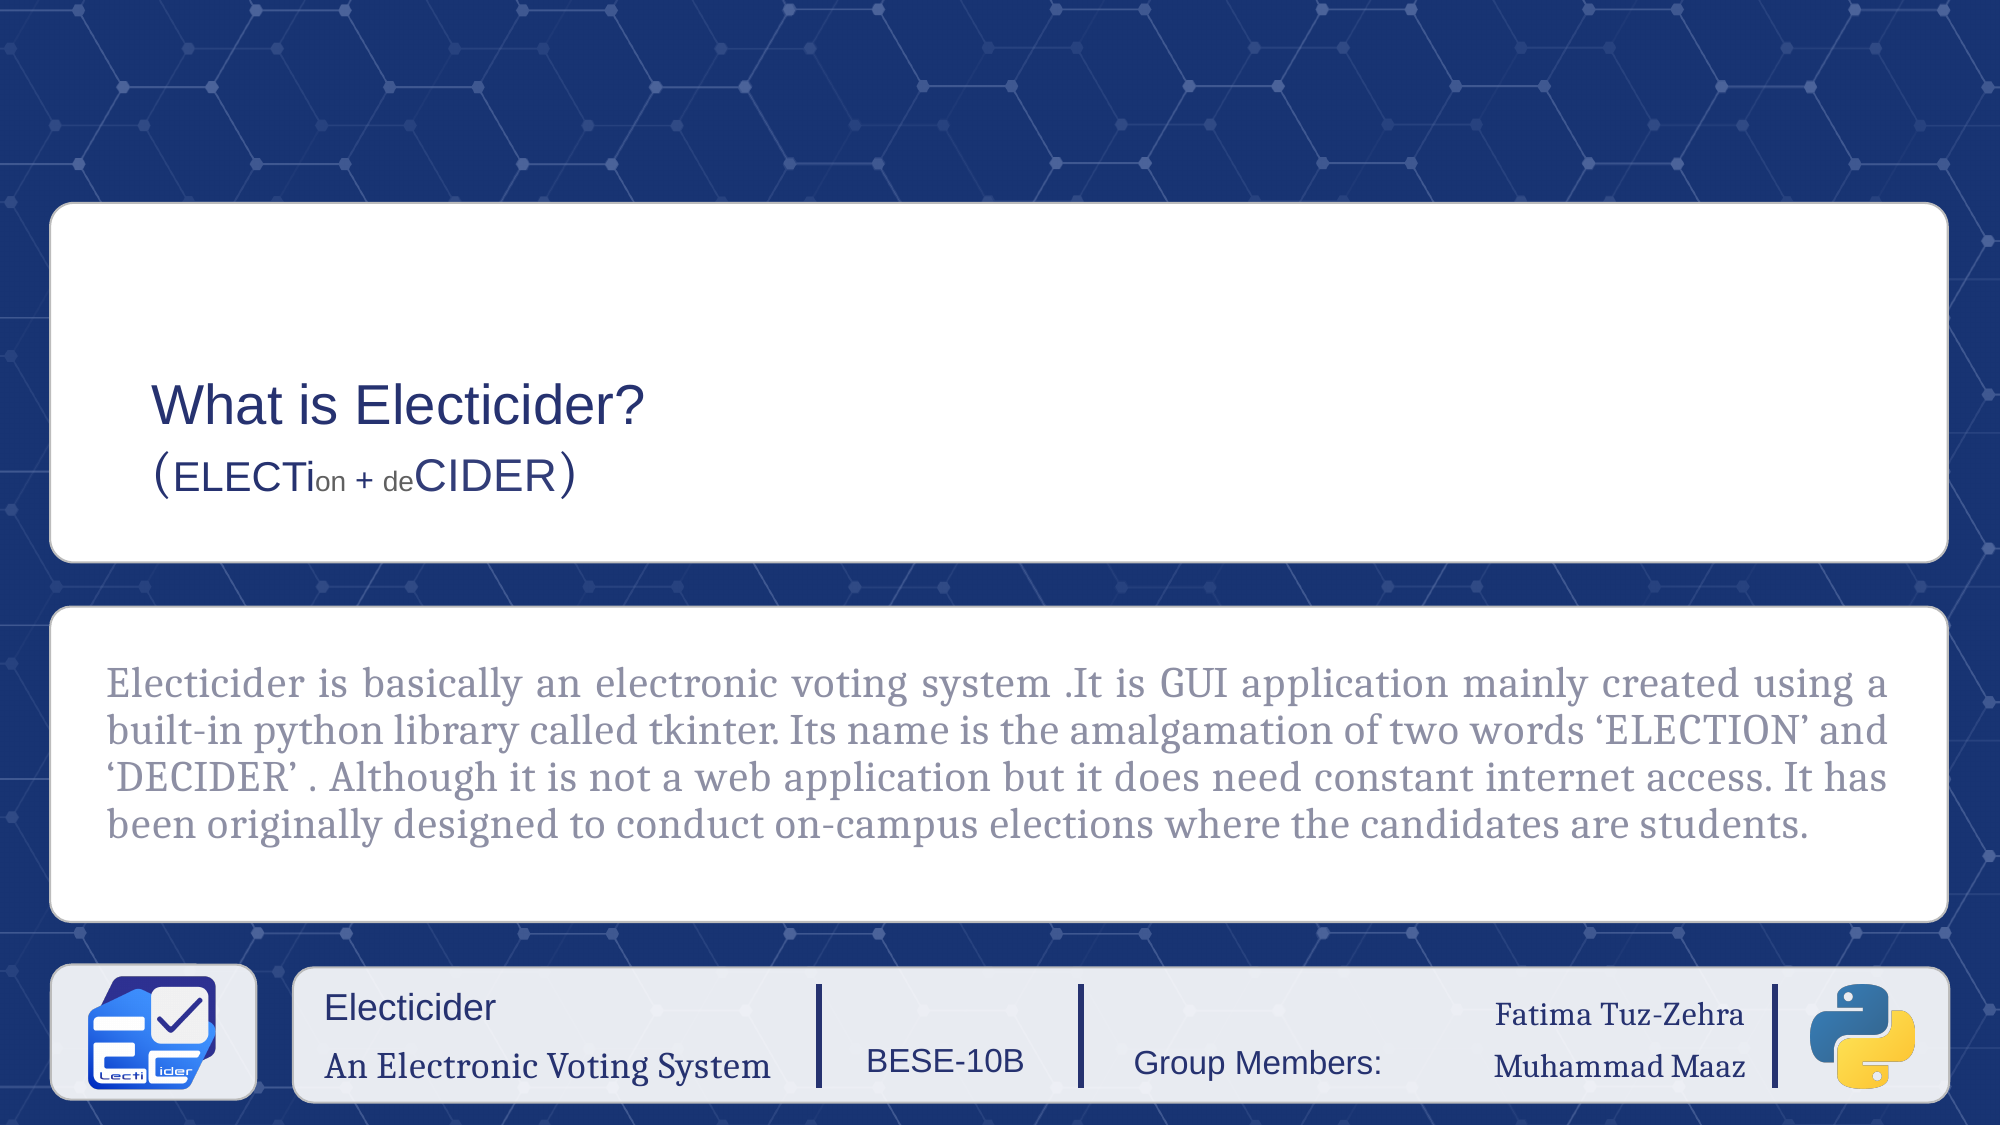

# What is Electicider? (ELECTion + deCIDER)
Electicider is basically an electronic voting system .It is GUI application mainly created using a built-in python library called tkinter. Its name is the amalgamation of two words ‘ELECTION’ and ‘DECIDER’ . Although it is not a web application but it does need constant internet access. It has been originally designed to conduct on-campus elections where the candidates are students.